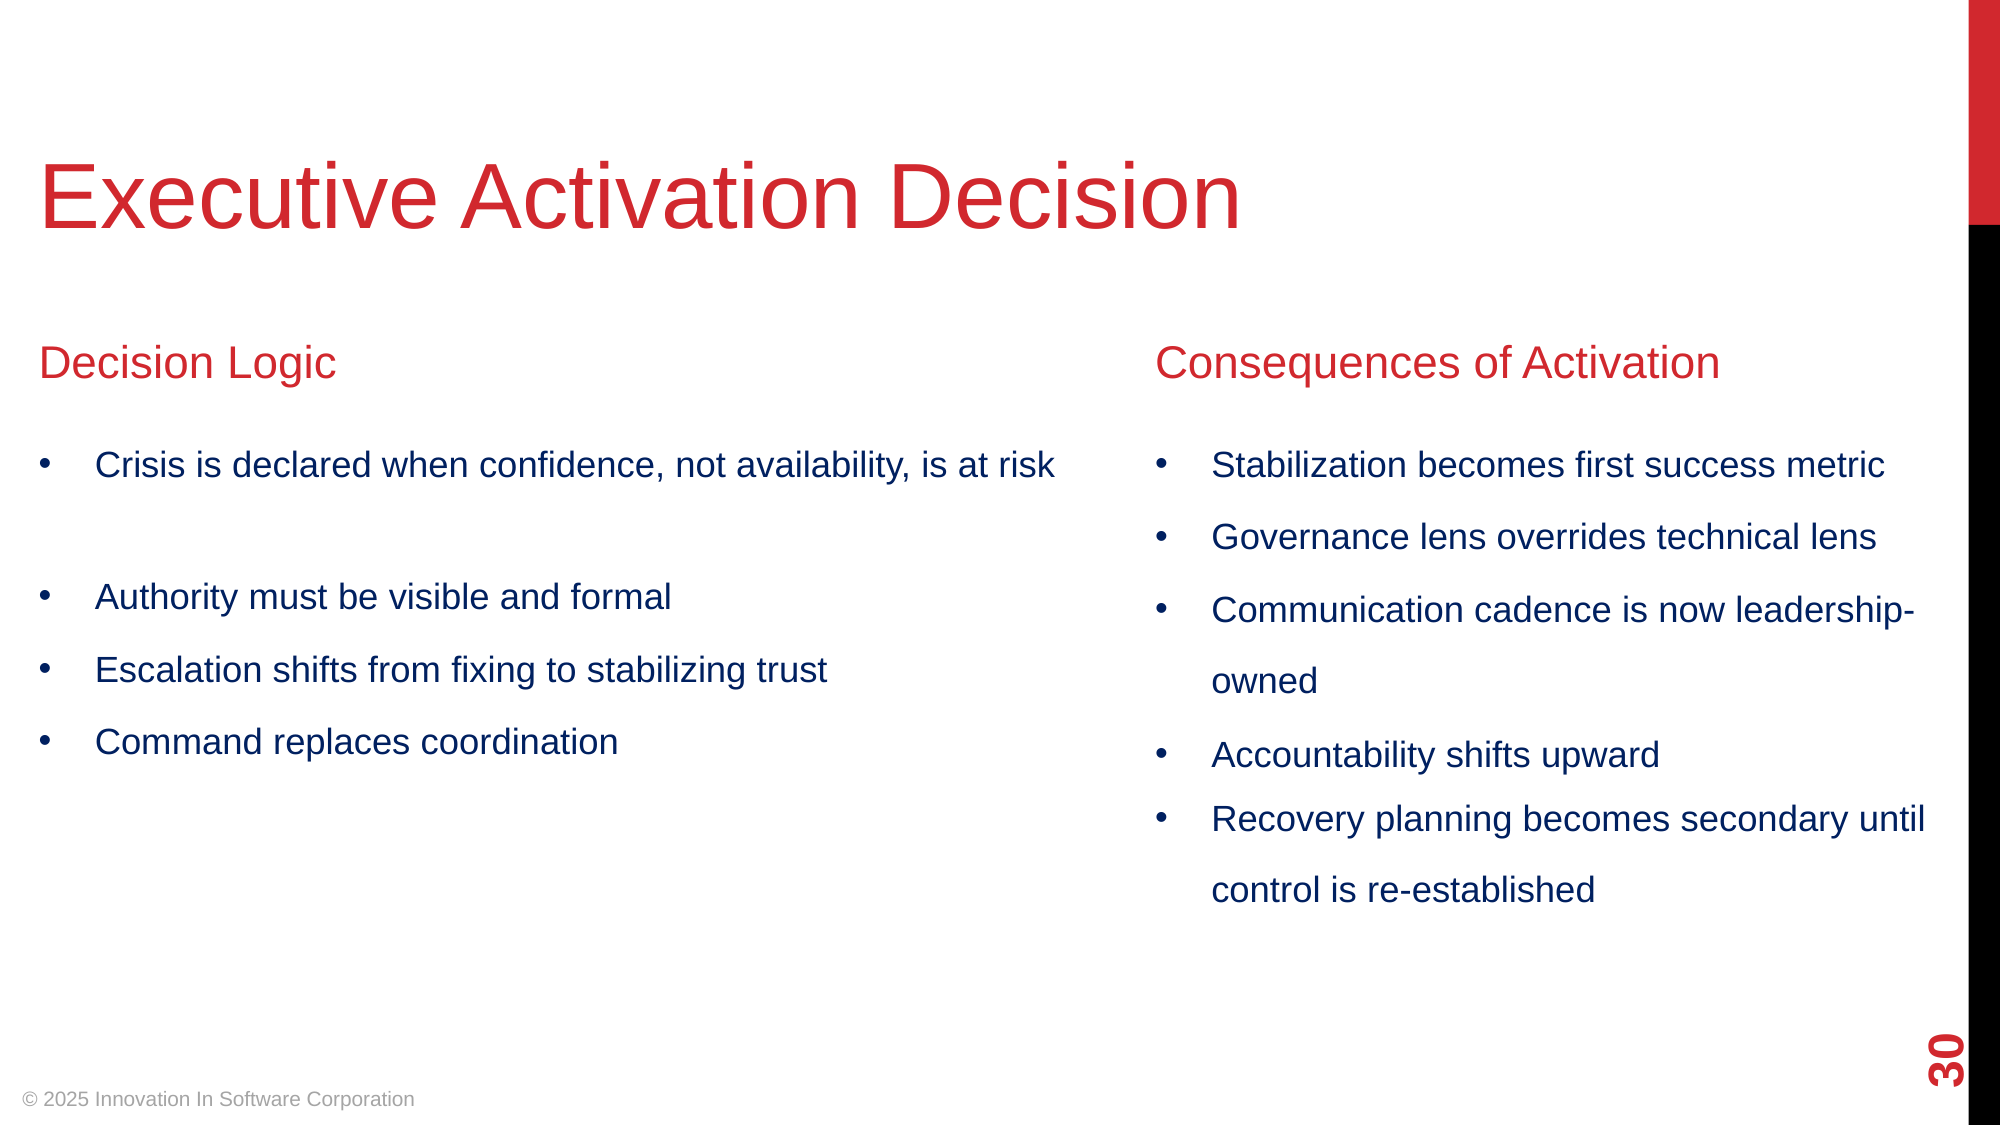

Executive Activation Decision
Decision Logic
Consequences of Activation
Stabilization becomes first success metric
Crisis is declared when confidence, not availability, is at risk
Governance lens overrides technical lens
Authority must be visible and formal
Communication cadence is now leadership-owned
Escalation shifts from fixing to stabilizing trust
Command replaces coordination
Accountability shifts upward
Recovery planning becomes secondary until control is re-established
30
© 2025 Innovation In Software Corporation